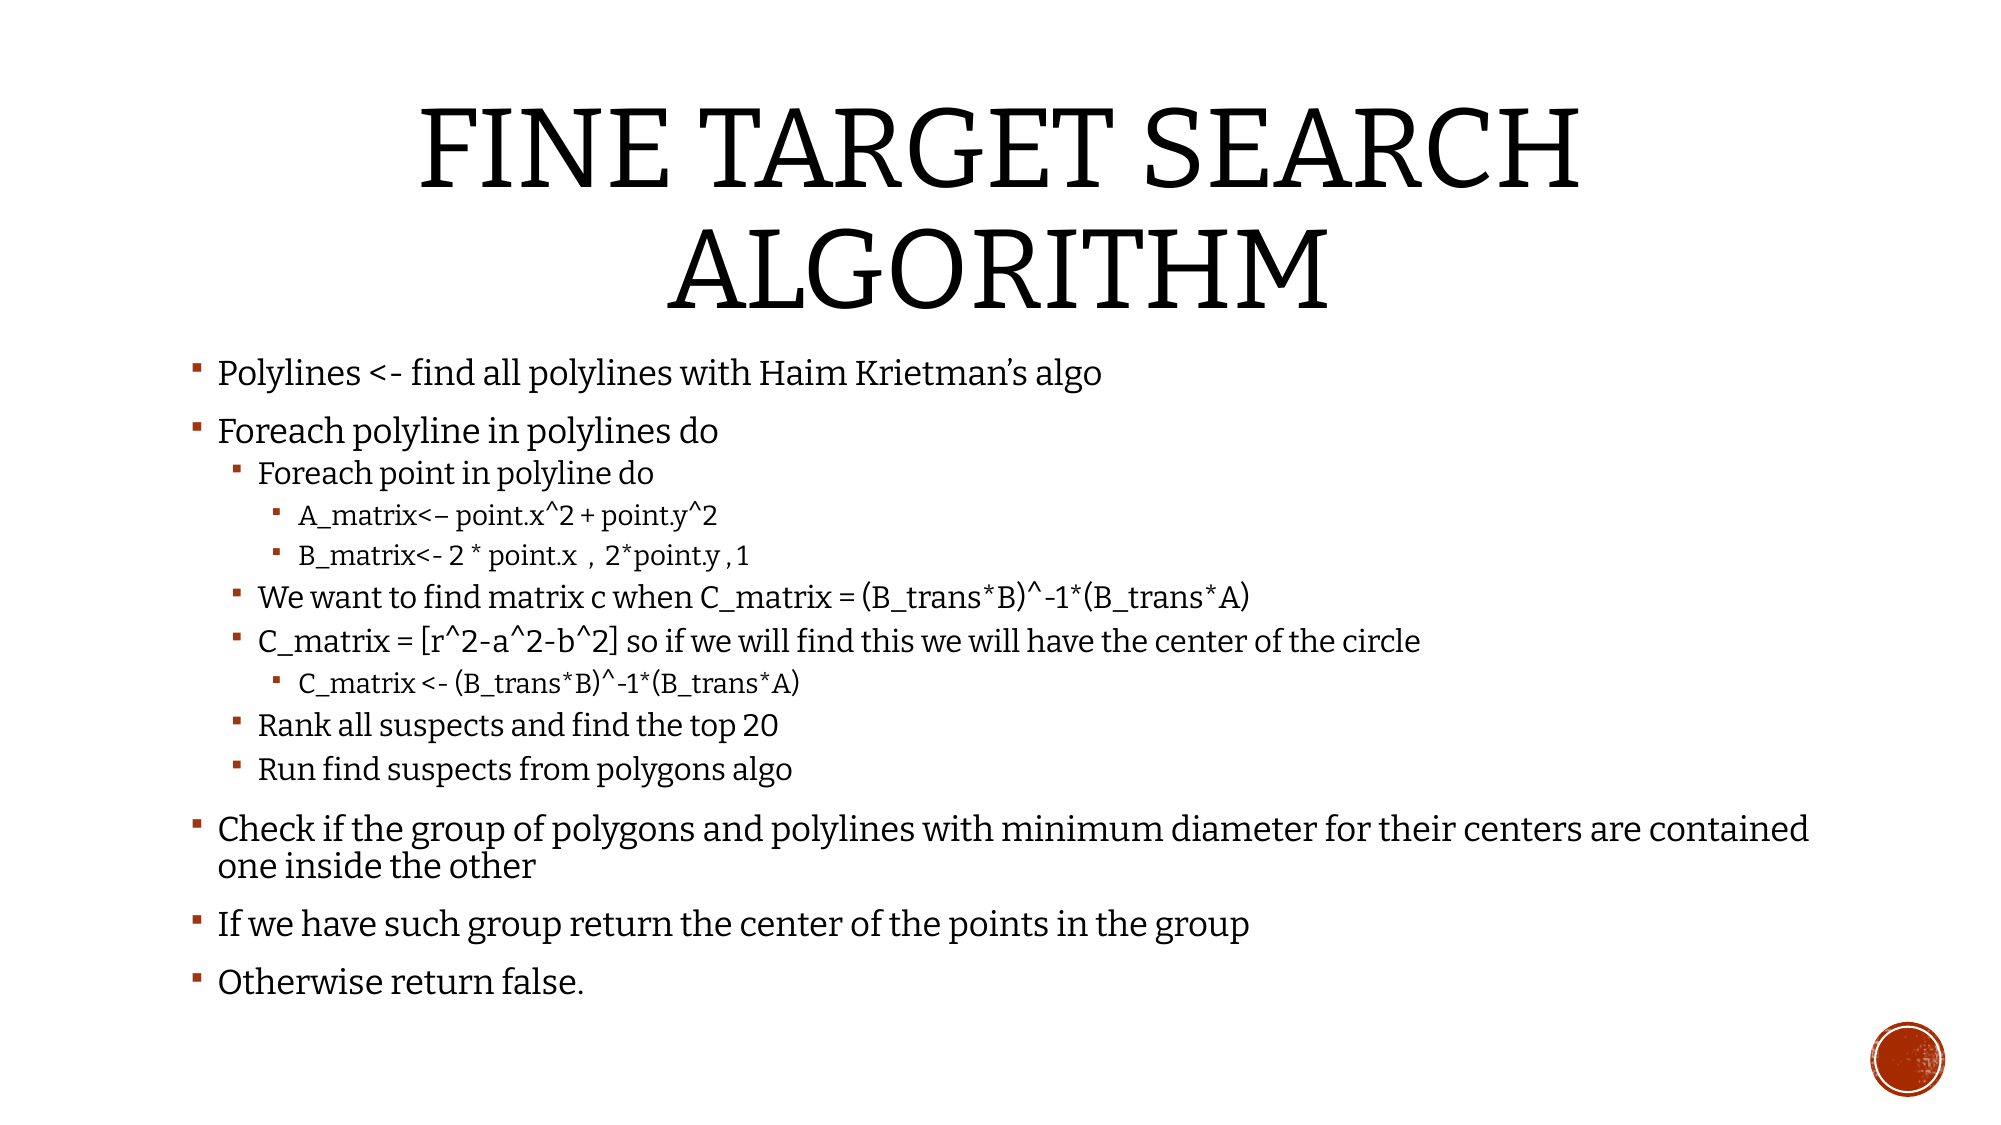

# Fine Target search algorithm
Polylines <- find all polylines with Haim Krietman’s algo
Foreach polyline in polylines do
Foreach point in polyline do
A_matrix<– point.x^2 + point.y^2
B_matrix<- 2 * point.x  ,  2*point.y , 1
We want to find matrix c when C_matrix = (B_trans*B)^-1*(B_trans*A)
C_matrix = [r^2-a^2-b^2] so if we will find this we will have the center of the circle
C_matrix <- (B_trans*B)^-1*(B_trans*A)
Rank all suspects and find the top 20
Run find suspects from polygons algo
Check if the group of polygons and polylines with minimum diameter for their centers are contained one inside the other
If we have such group return the center of the points in the group
Otherwise return false.